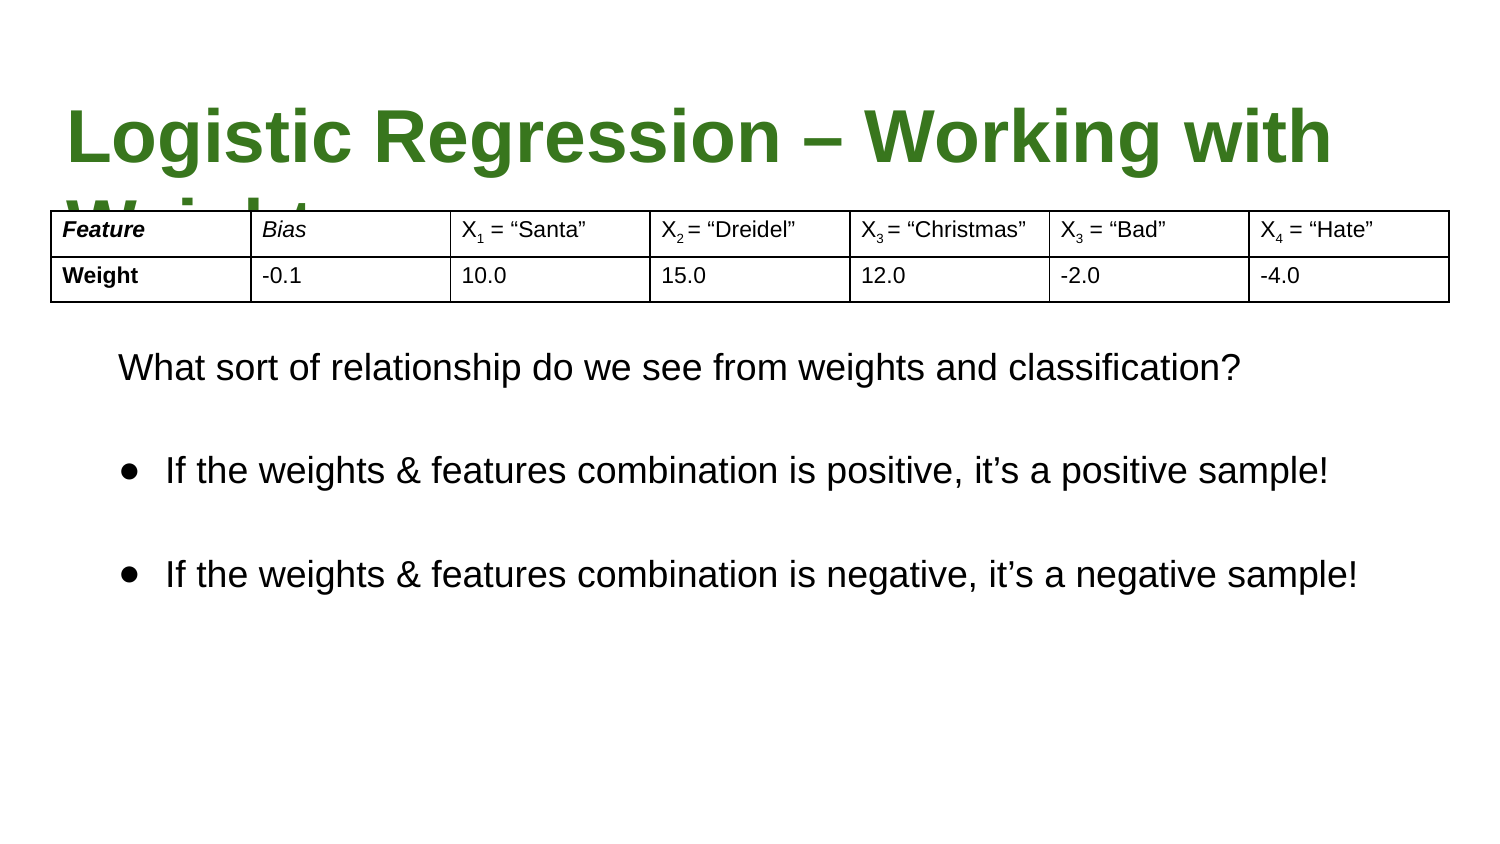

# Logistic Regression – Working with Weights
| Feature | Bias | X1 = “Santa” | X2 = “Dreidel” | X3 = “Christmas” | X3 = “Bad” | X4 = “Hate” |
| --- | --- | --- | --- | --- | --- | --- |
| Weight | -0.1 | 10.0 | 15.0 | 12.0 | -2.0 | -4.0 |

What sort of relationship do we see from weights and classification?

If the weights & features combination is positive, it’s a positive sample!

If the weights & features combination is negative, it’s a negative sample!